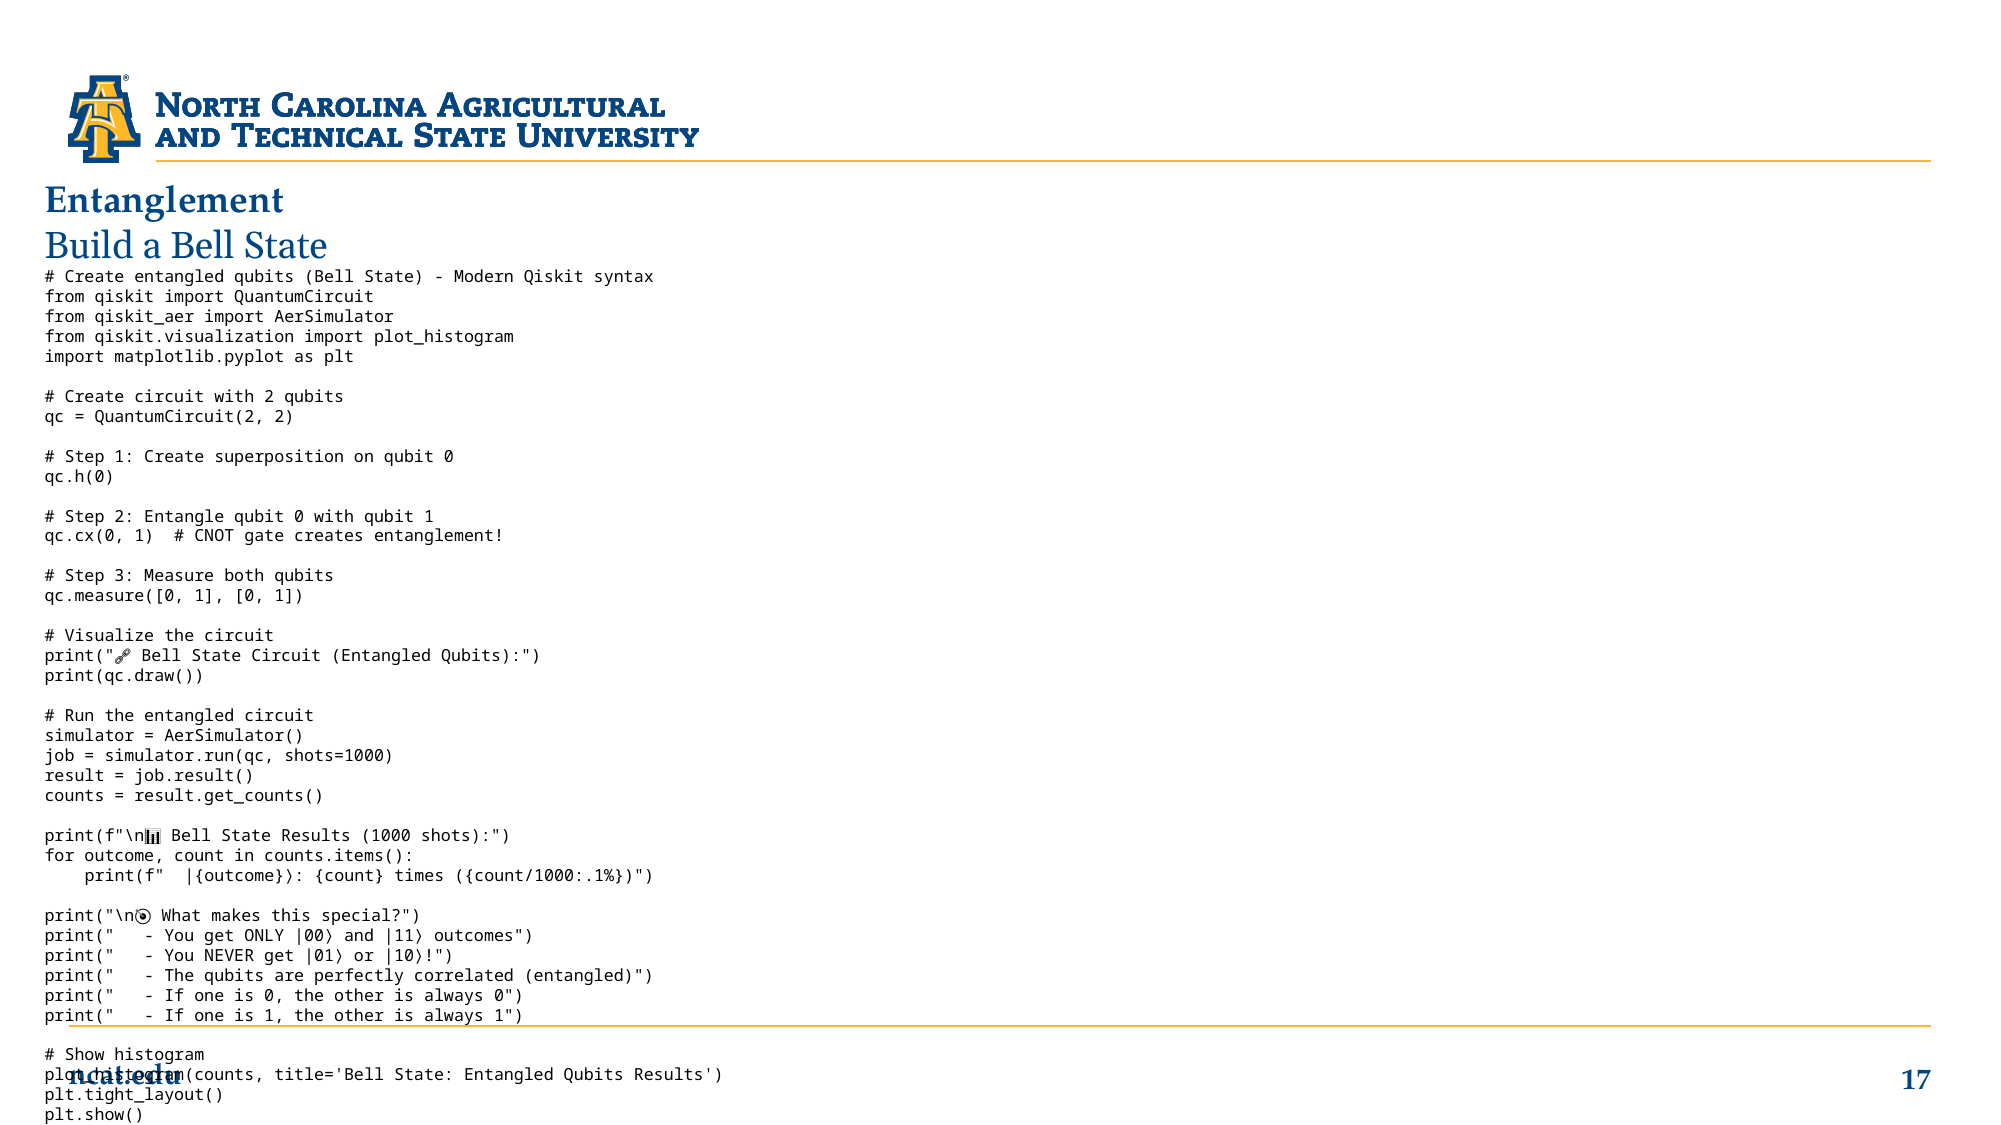

Entanglement
Build a Bell State
# Create entangled qubits (Bell State) - Modern Qiskit syntax
from qiskit import QuantumCircuit
from qiskit_aer import AerSimulator
from qiskit.visualization import plot_histogram
import matplotlib.pyplot as plt

# Create circuit with 2 qubits
qc = QuantumCircuit(2, 2)

# Step 1: Create superposition on qubit 0
qc.h(0)

# Step 2: Entangle qubit 0 with qubit 1
qc.cx(0, 1)  # CNOT gate creates entanglement!

# Step 3: Measure both qubits
qc.measure([0, 1], [0, 1])

# Visualize the circuit
print("🔗 Bell State Circuit (Entangled Qubits):")
print(qc.draw())

# Run the entangled circuit
simulator = AerSimulator()
job = simulator.run(qc, shots=1000)
result = job.result()
counts = result.get_counts()

print(f"\n📊 Bell State Results (1000 shots):")
for outcome, count in counts.items():
    print(f"  |{outcome}⟩: {count} times ({count/1000:.1%})")

print("\n🎯 What makes this special?")
print("   - You get ONLY |00⟩ and |11⟩ outcomes")
print("   - You NEVER get |01⟩ or |10⟩!")
print("   - The qubits are perfectly correlated (entangled)")
print("   - If one is 0, the other is always 0")
print("   - If one is 1, the other is always 1")

# Show histogram
plot_histogram(counts, title='Bell State: Entangled Qubits Results')
plt.tight_layout()
plt.show()
17